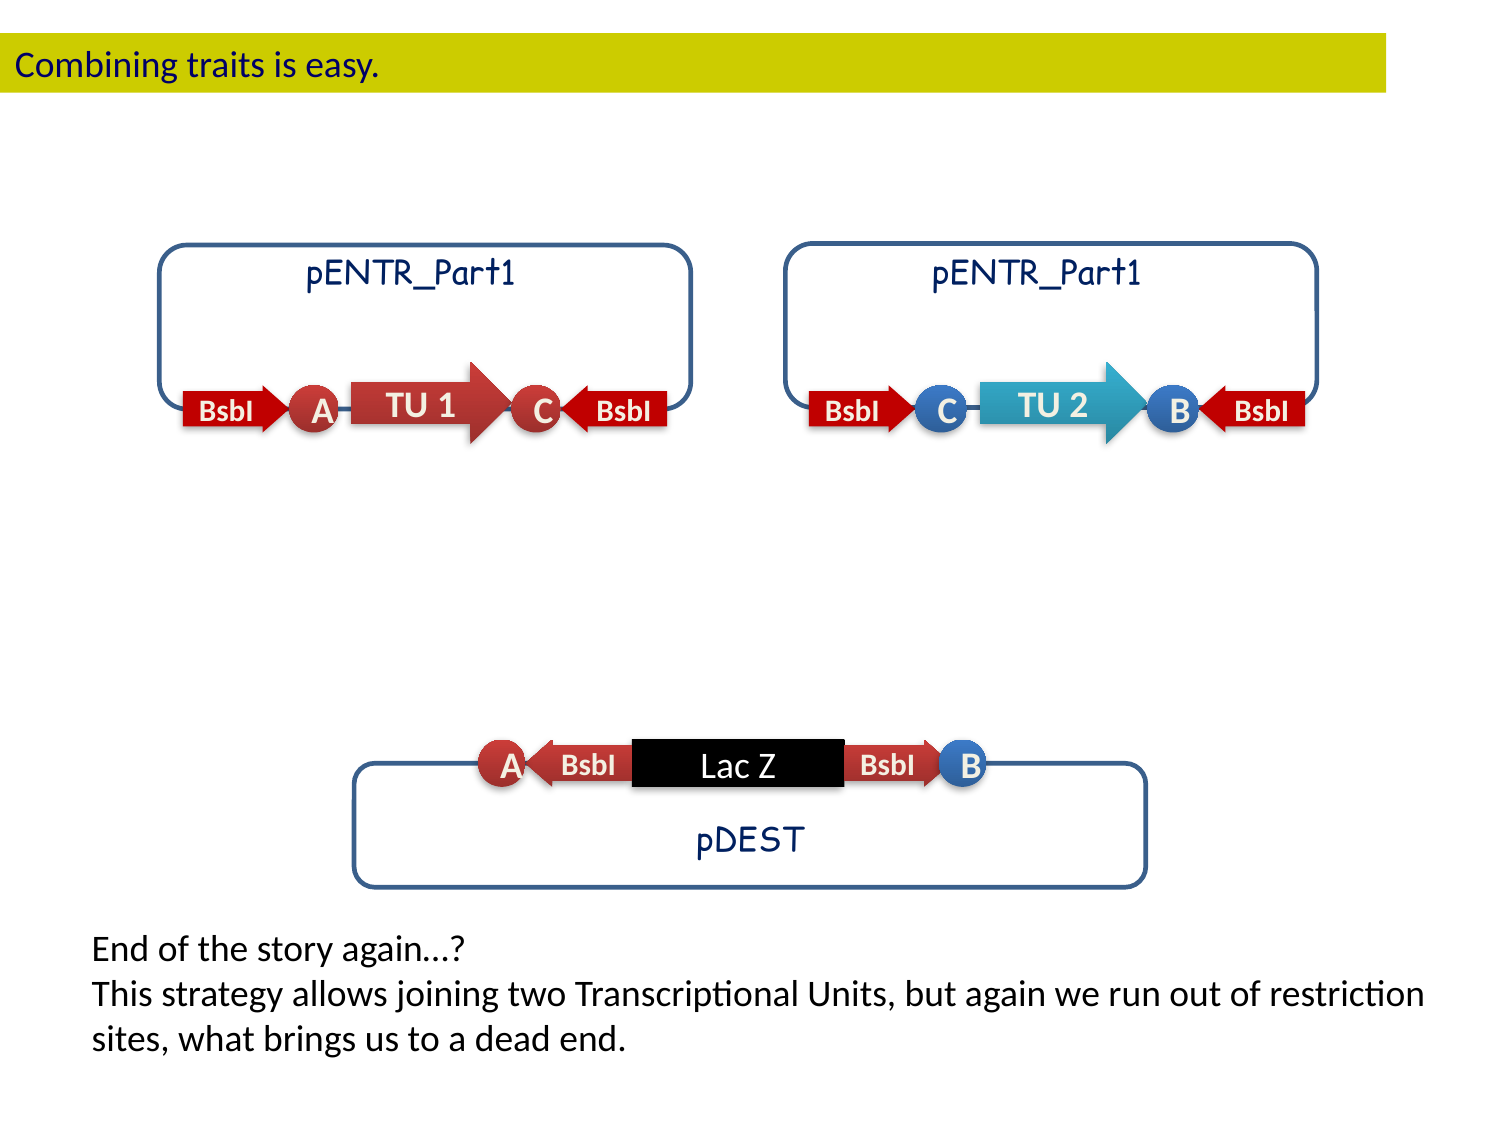

GoldenBraid assembly
Combining traits is easy.
pENTR_Part1

pENTR_Part1

TU 1
A
C
TU 2
C
B
BsbI
BsbI
BsbI
BsbI

A
BsbI
Lac Z
BsbI
B

pDEST
End of the story again…?
This strategy allows joining two Transcriptional Units, but again we run out of restriction sites, what brings us to a dead end.